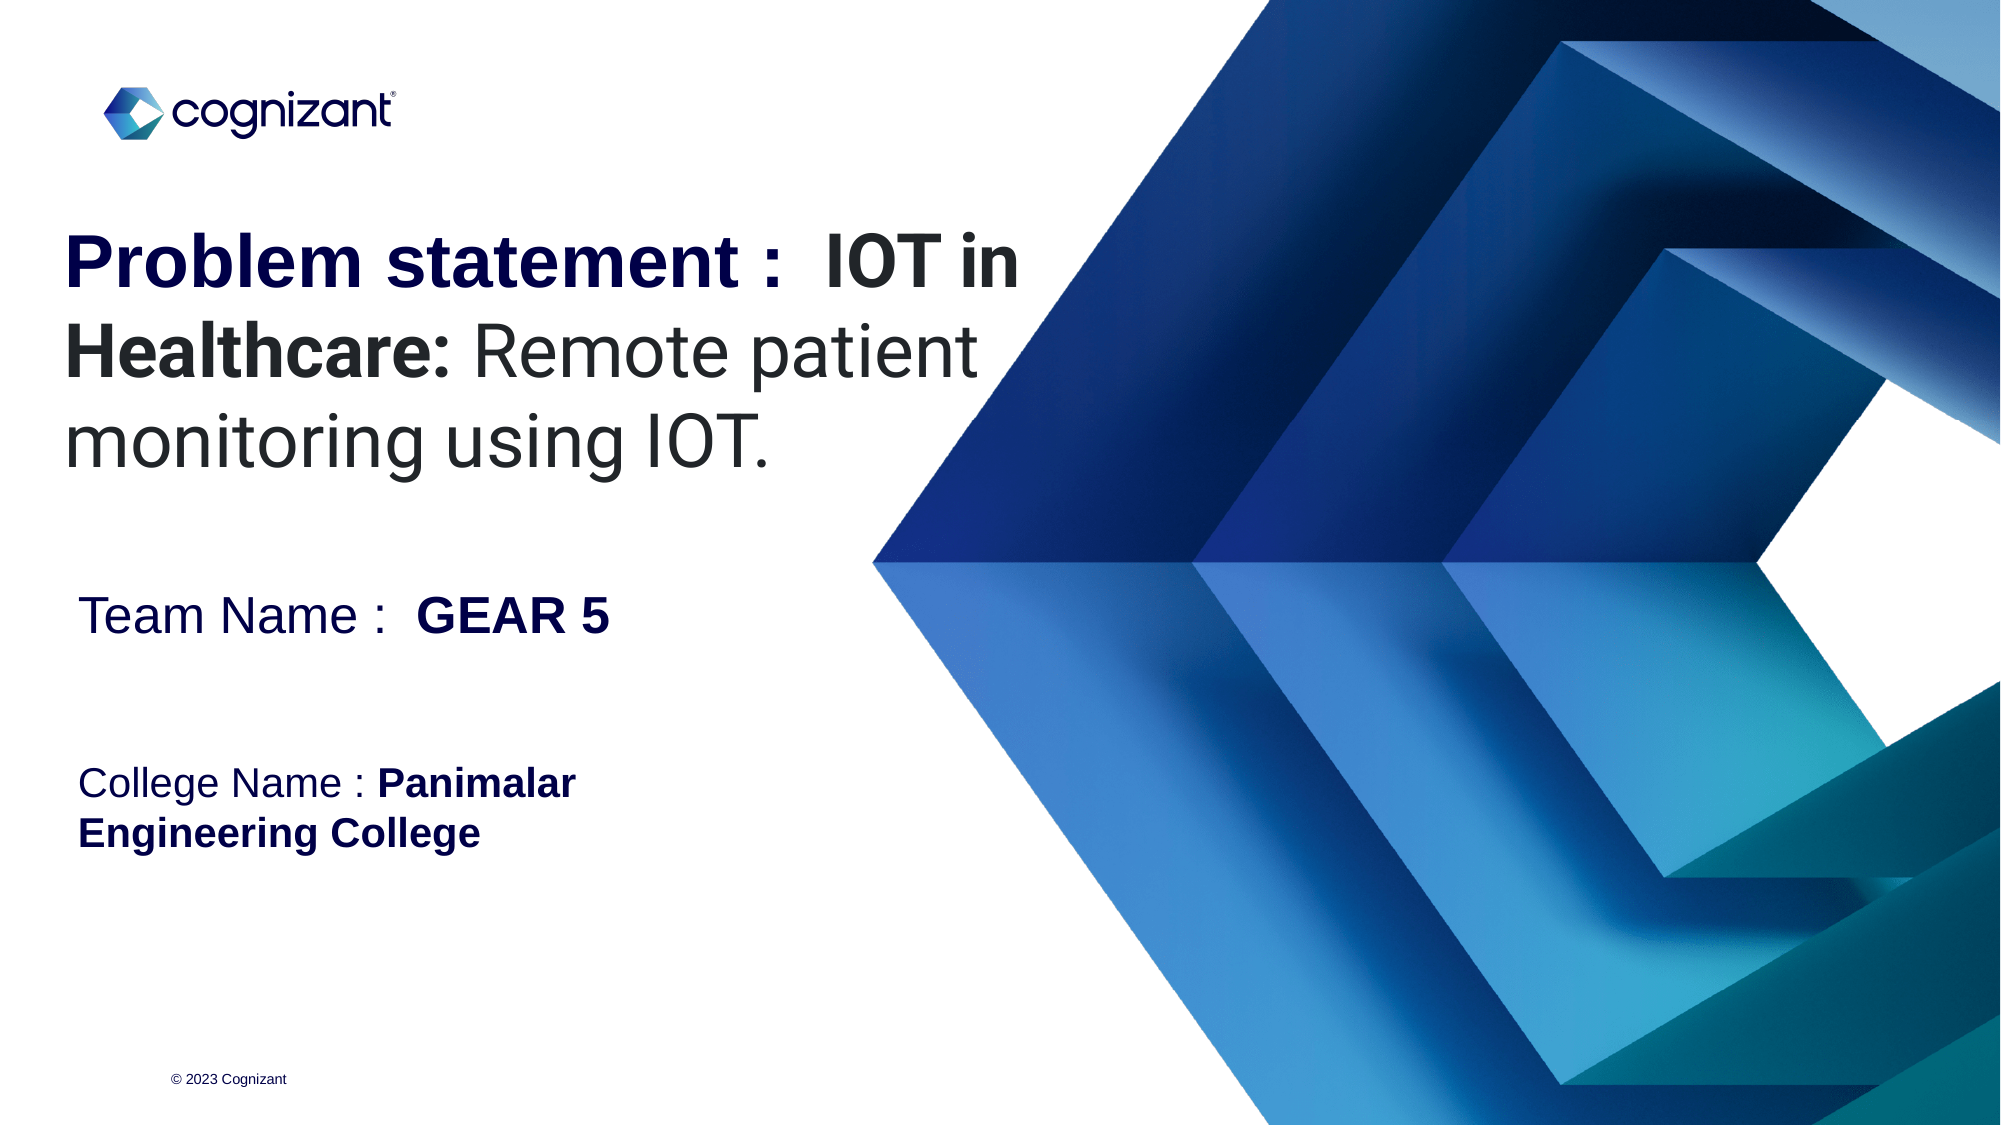

# Problem statement :  IOT in Healthcare: Remote patient monitoring using IOT.
Team Name :  GEAR 5
College Name : Panimalar Engineering College

© 2023 Cognizant